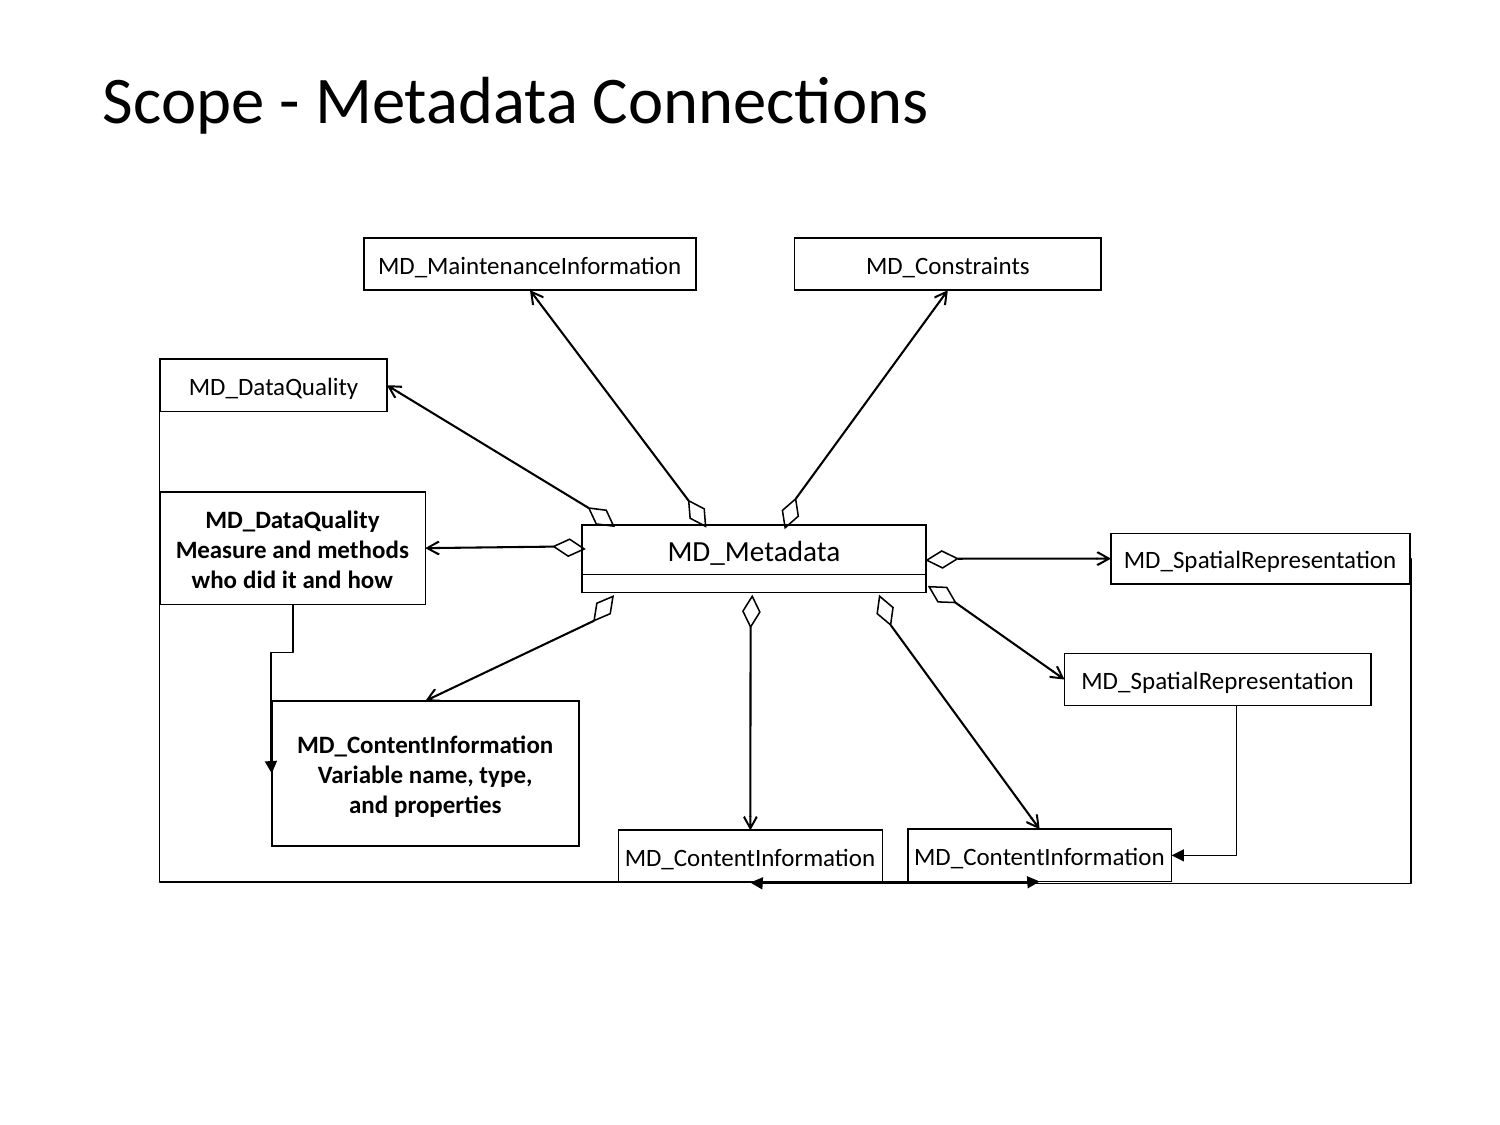

# Scope - Metadata Connections
MD_MaintenanceInformation
MD_Constraints

MD_DataQuality
MD_DataQuality
Measure and methods
who did it and how

MD_Metadata

MD_SpatialRepresentation

MD_SpatialRepresentation
MD_ContentInformation
Variable name, type,
and properties
MD_ContentInformation
MD_ContentInformation